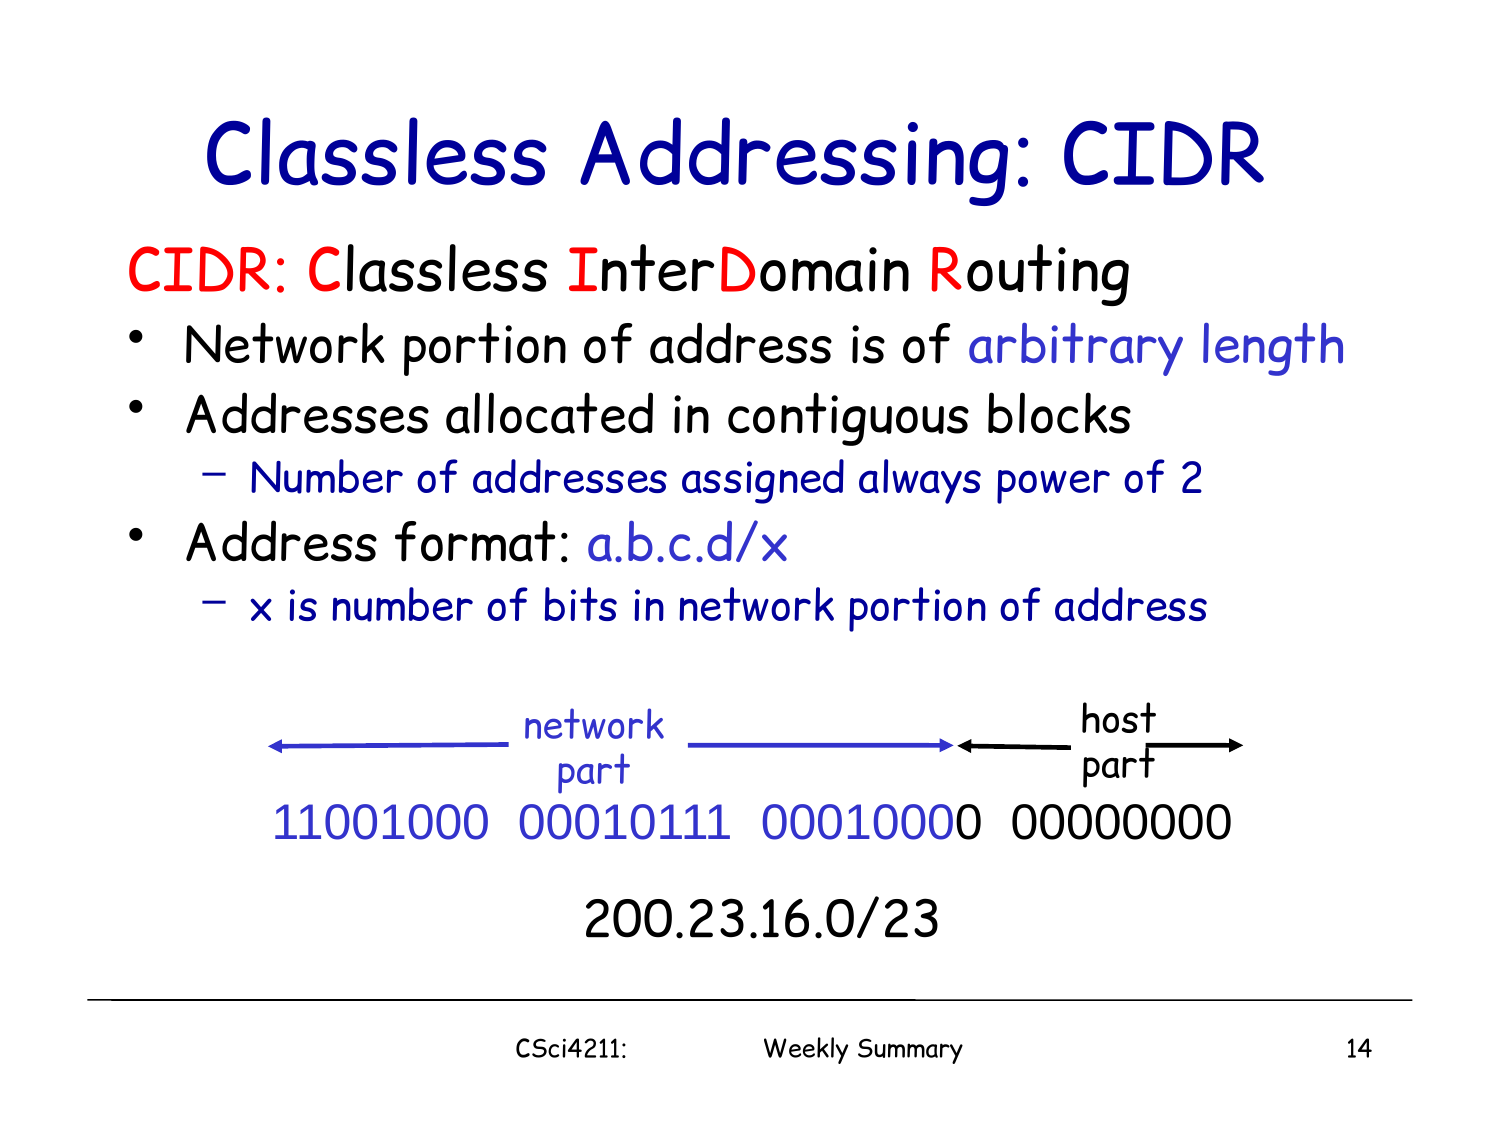

# Classless Addressing: CIDR
CIDR: Classless InterDomain Routing
Network portion of address is of arbitrary length
Addresses allocated in contiguous blocks
Number of addresses assigned always power of 2
Address format: a.b.c.d/x
x is number of bits in network portion of address
host
part
network
part

11001000  00010111  00010000  00000000
200.23.16.0/23
CSci4211:                  Weekly Summary
14